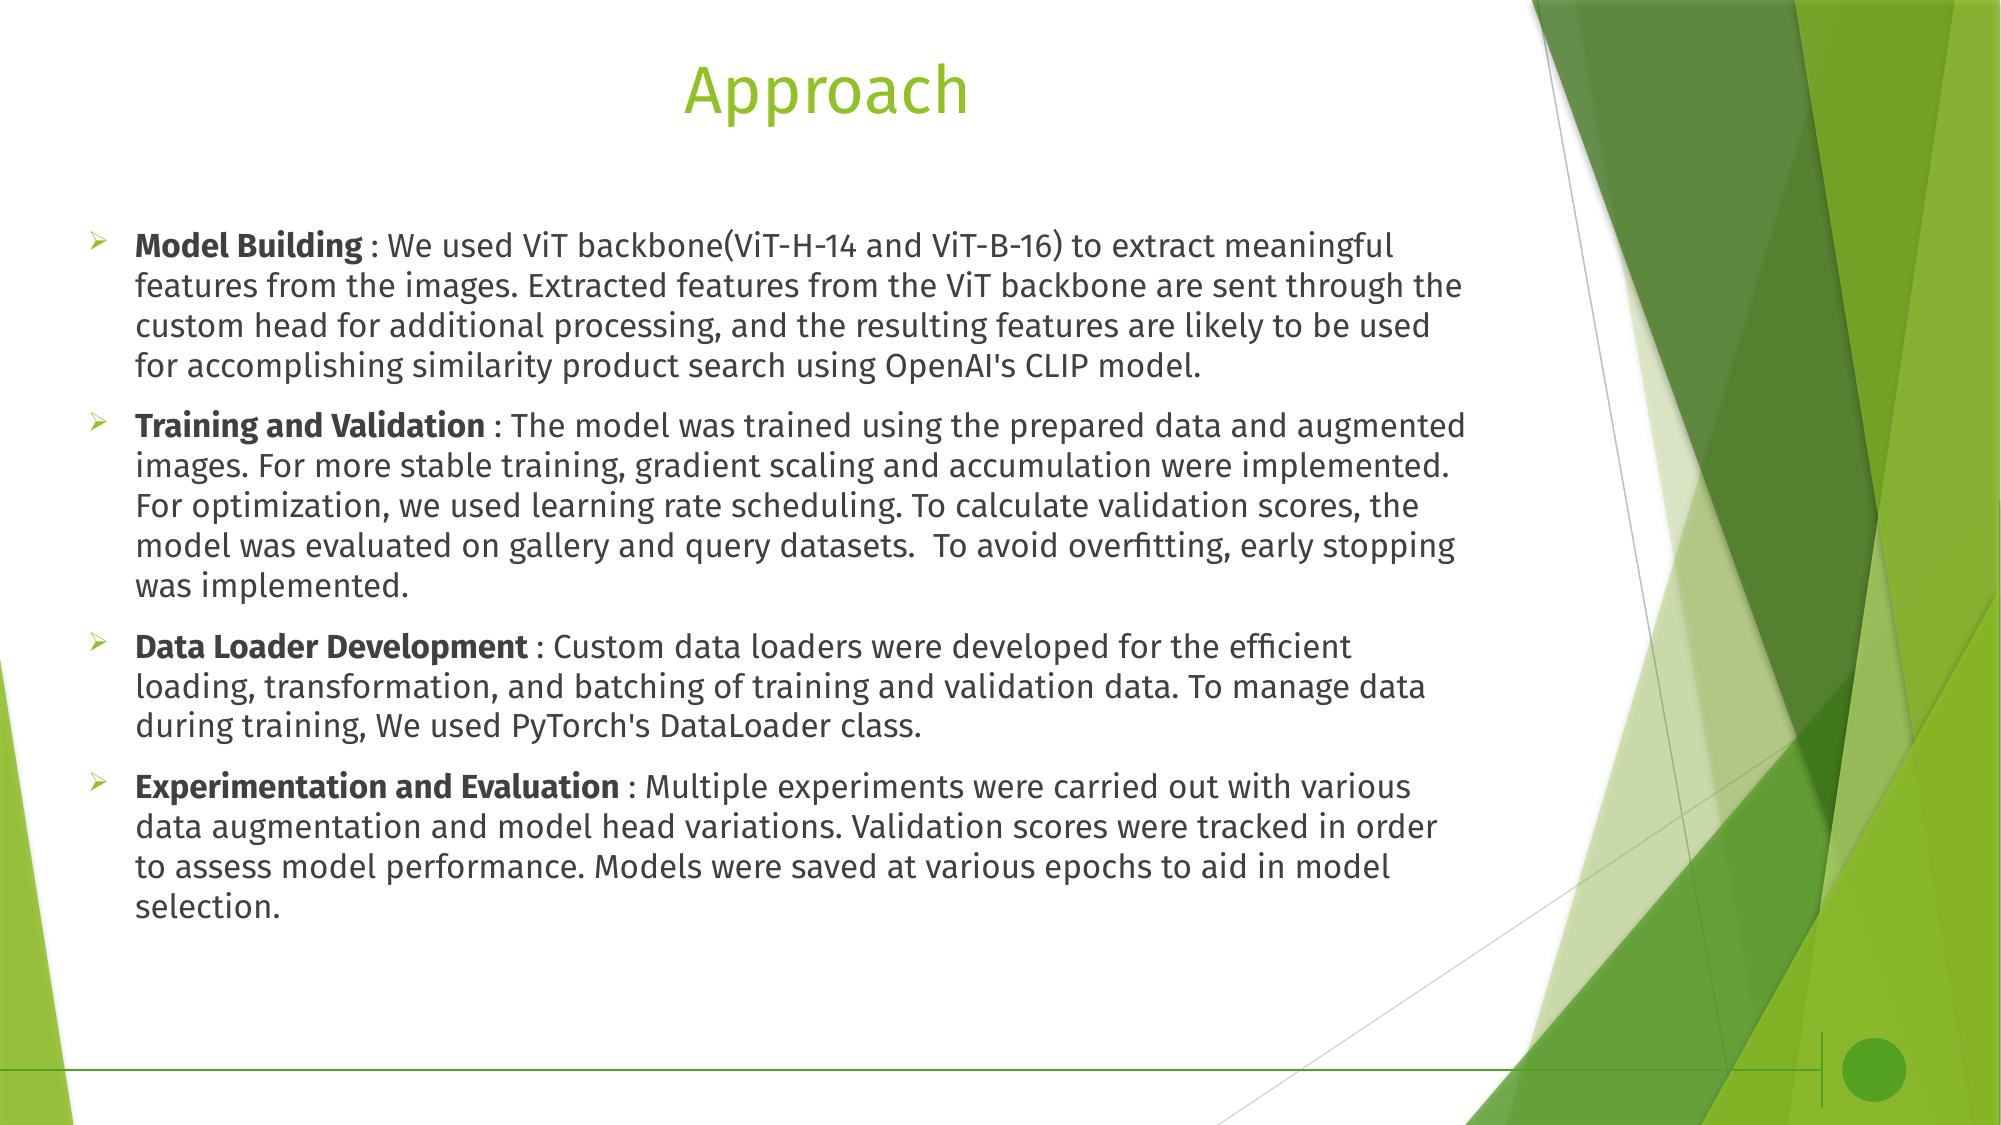

# Approach
Model Building : We used ViT backbone(ViT-H-14 and ViT-B-16) to extract meaningful features from the images. Extracted features from the ViT backbone are sent through the custom head for additional processing, and the resulting features are likely to be used for accomplishing similarity product search using OpenAI's CLIP model.
Training and Validation : The model was trained using the prepared data and augmented images. For more stable training, gradient scaling and accumulation were implemented. For optimization, we used learning rate scheduling. To calculate validation scores, the model was evaluated on gallery and query datasets.  To avoid overfitting, early stopping was implemented.
Data Loader Development : Custom data loaders were developed for the efficient loading, transformation, and batching of training and validation data. To manage data during training, We used PyTorch's DataLoader class.
Experimentation and Evaluation : Multiple experiments were carried out with various data augmentation and model head variations. Validation scores were tracked in order to assess model performance. Models were saved at various epochs to aid in model selection.